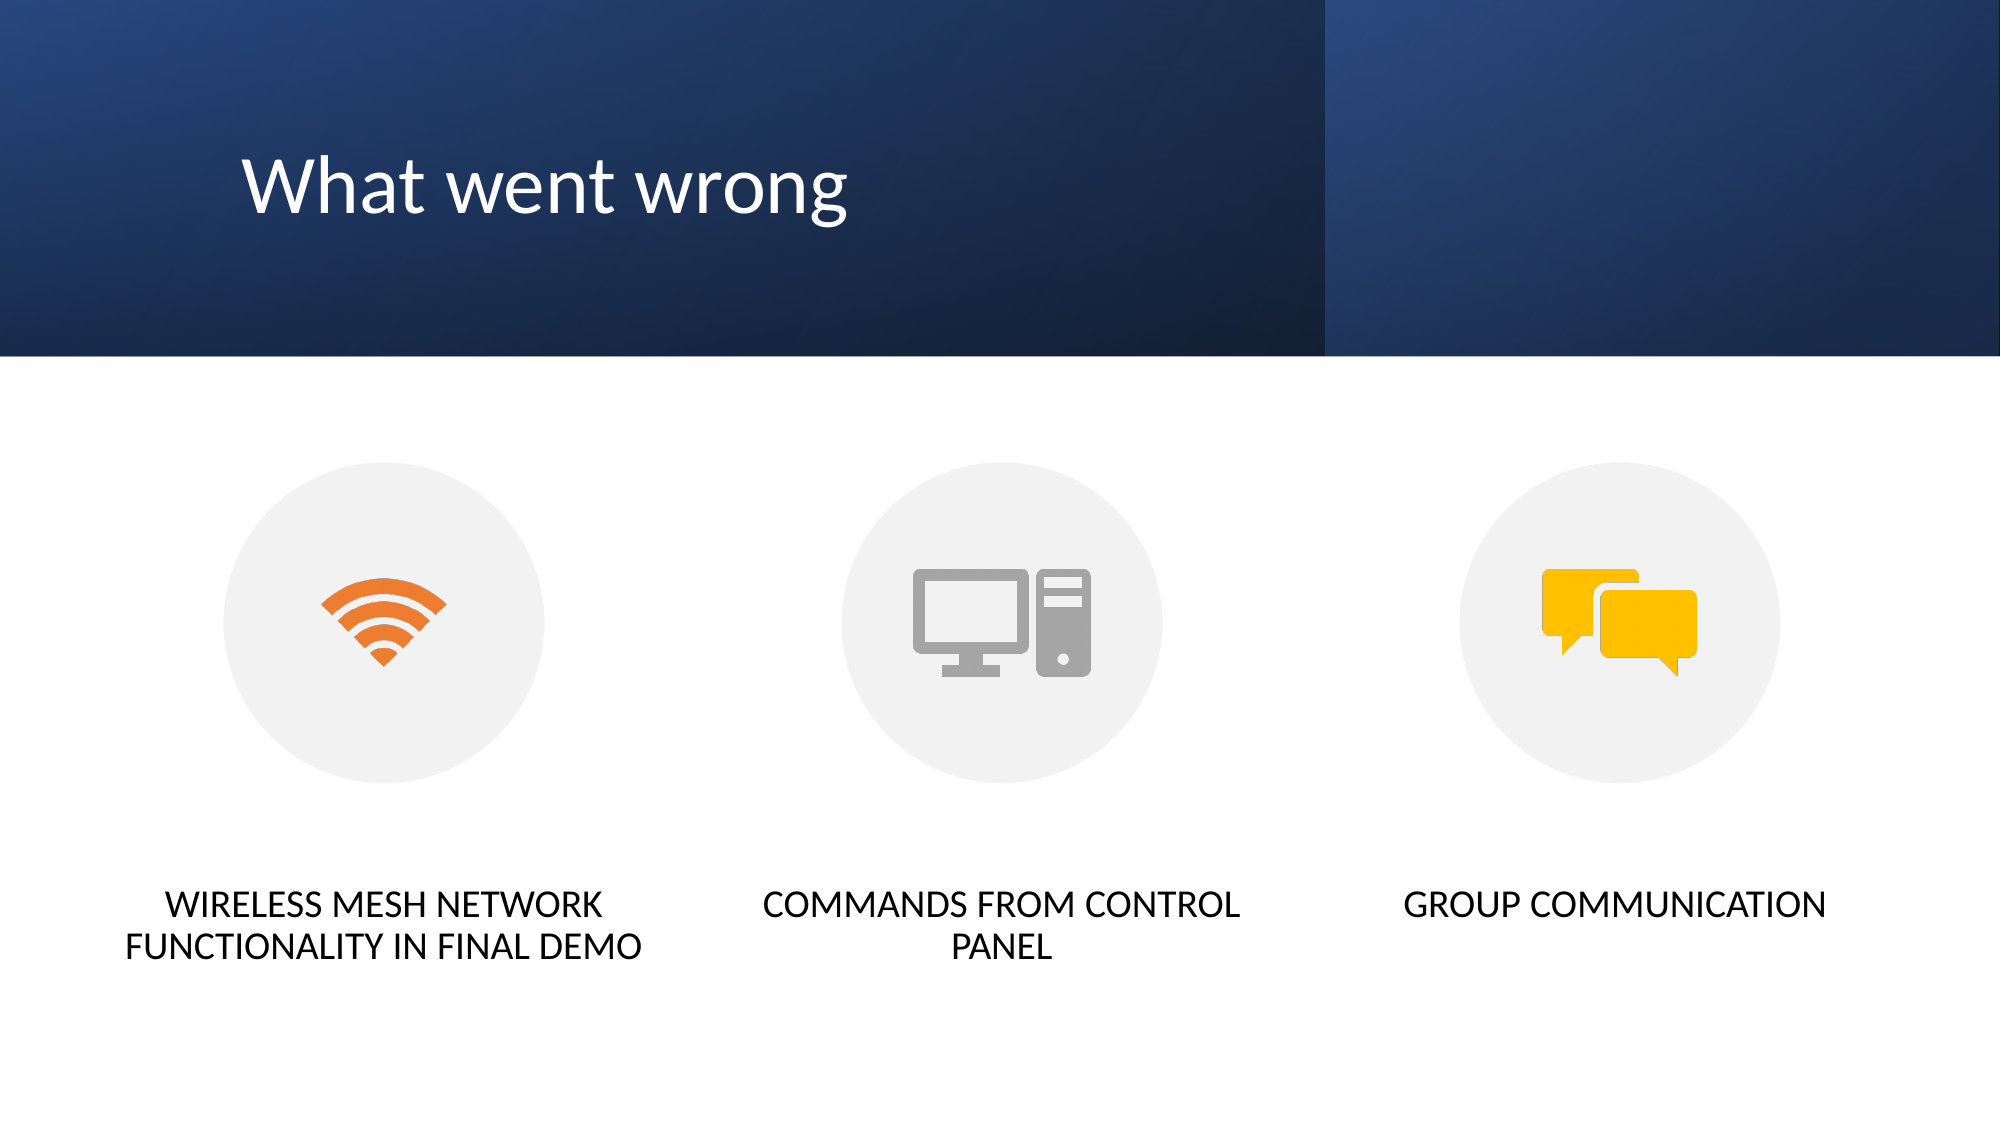

# What went wrong
Wireless mesh network functionality in final demo
Commands from control panel
Group communication